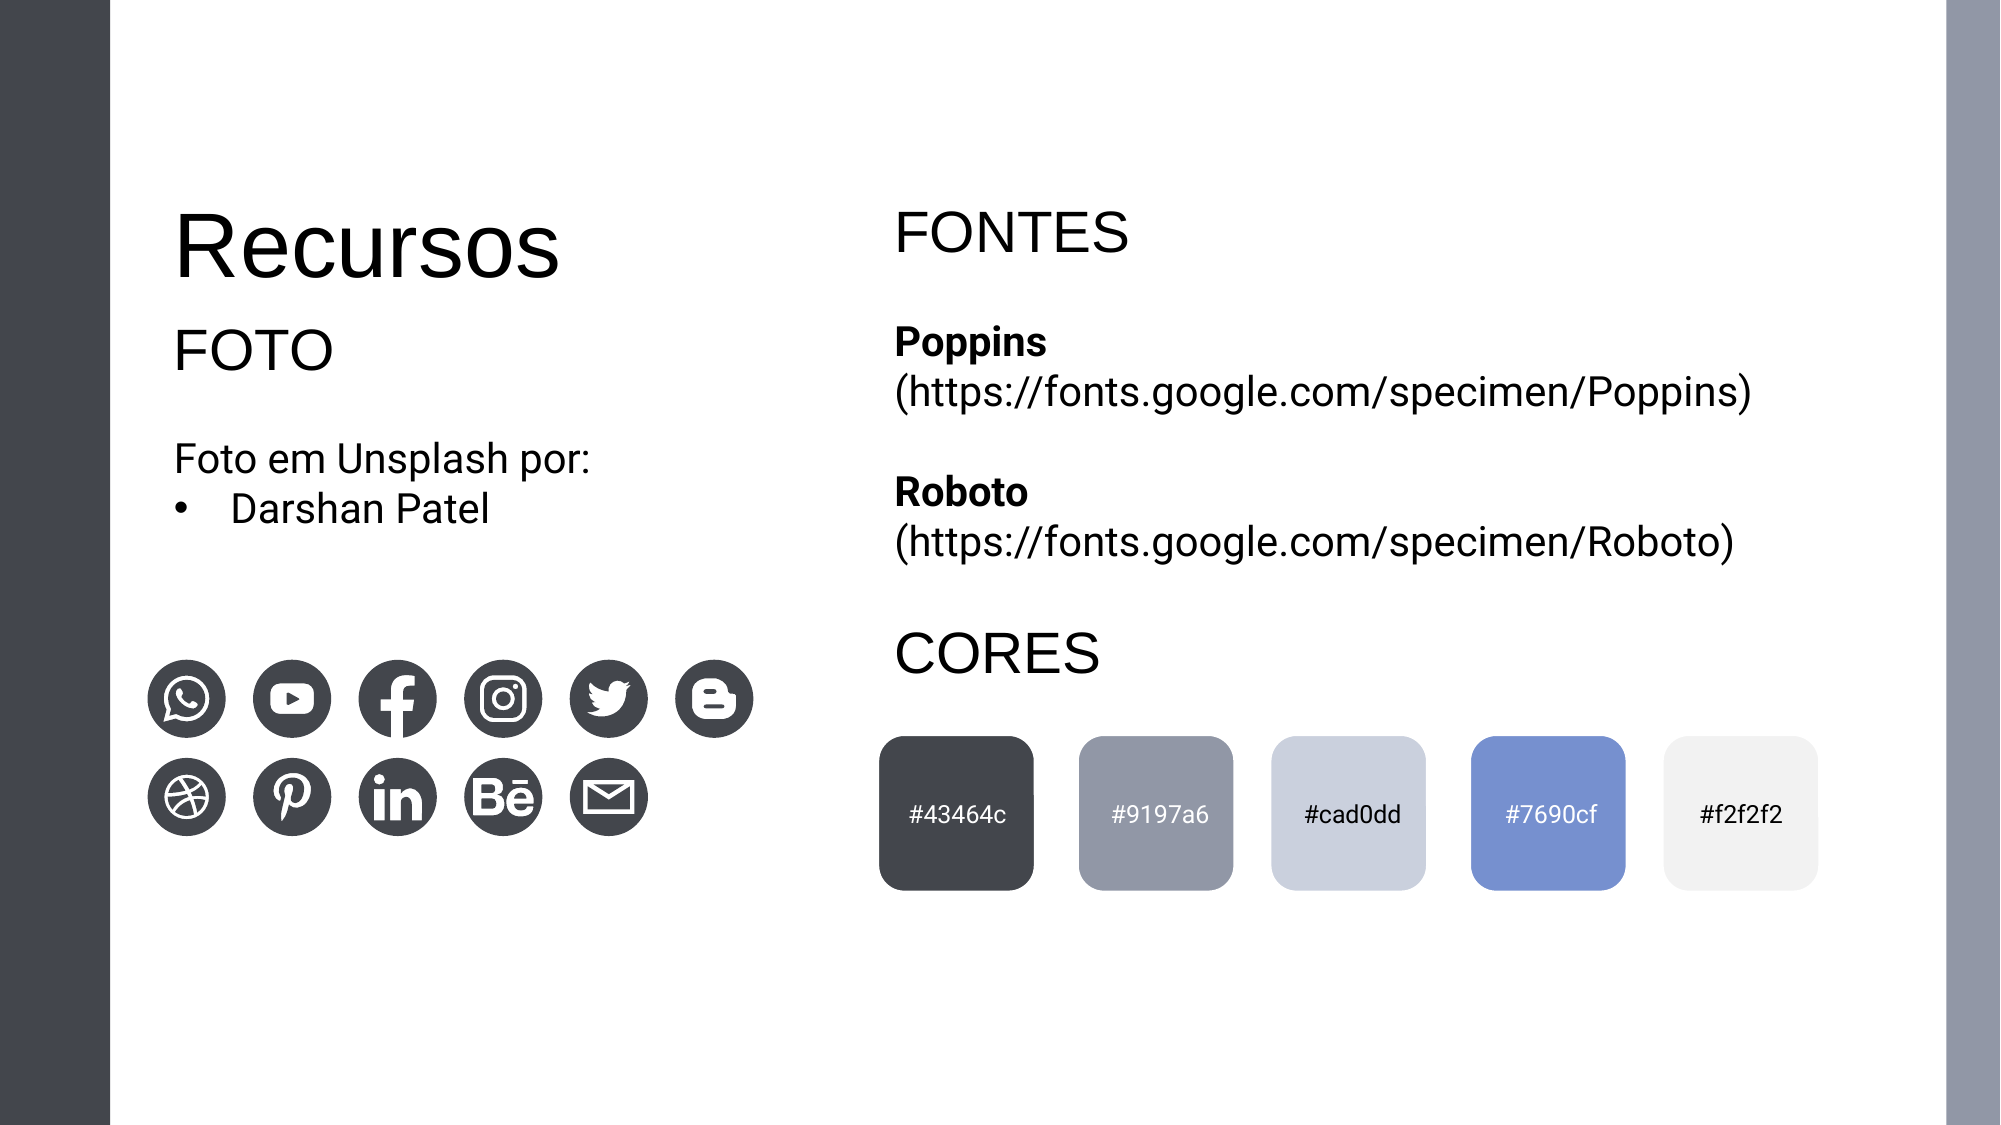

Recursos
FONTES

Poppins
(https://fonts.google.com/specimen/Poppins)

Roboto
(https://fonts.google.com/specimen/Roboto)

CORES

FOTO

Foto em Unsplash por:
Darshan Patel

#43464c
#9197a6
#cad0dd
#7690cf
#f2f2f2